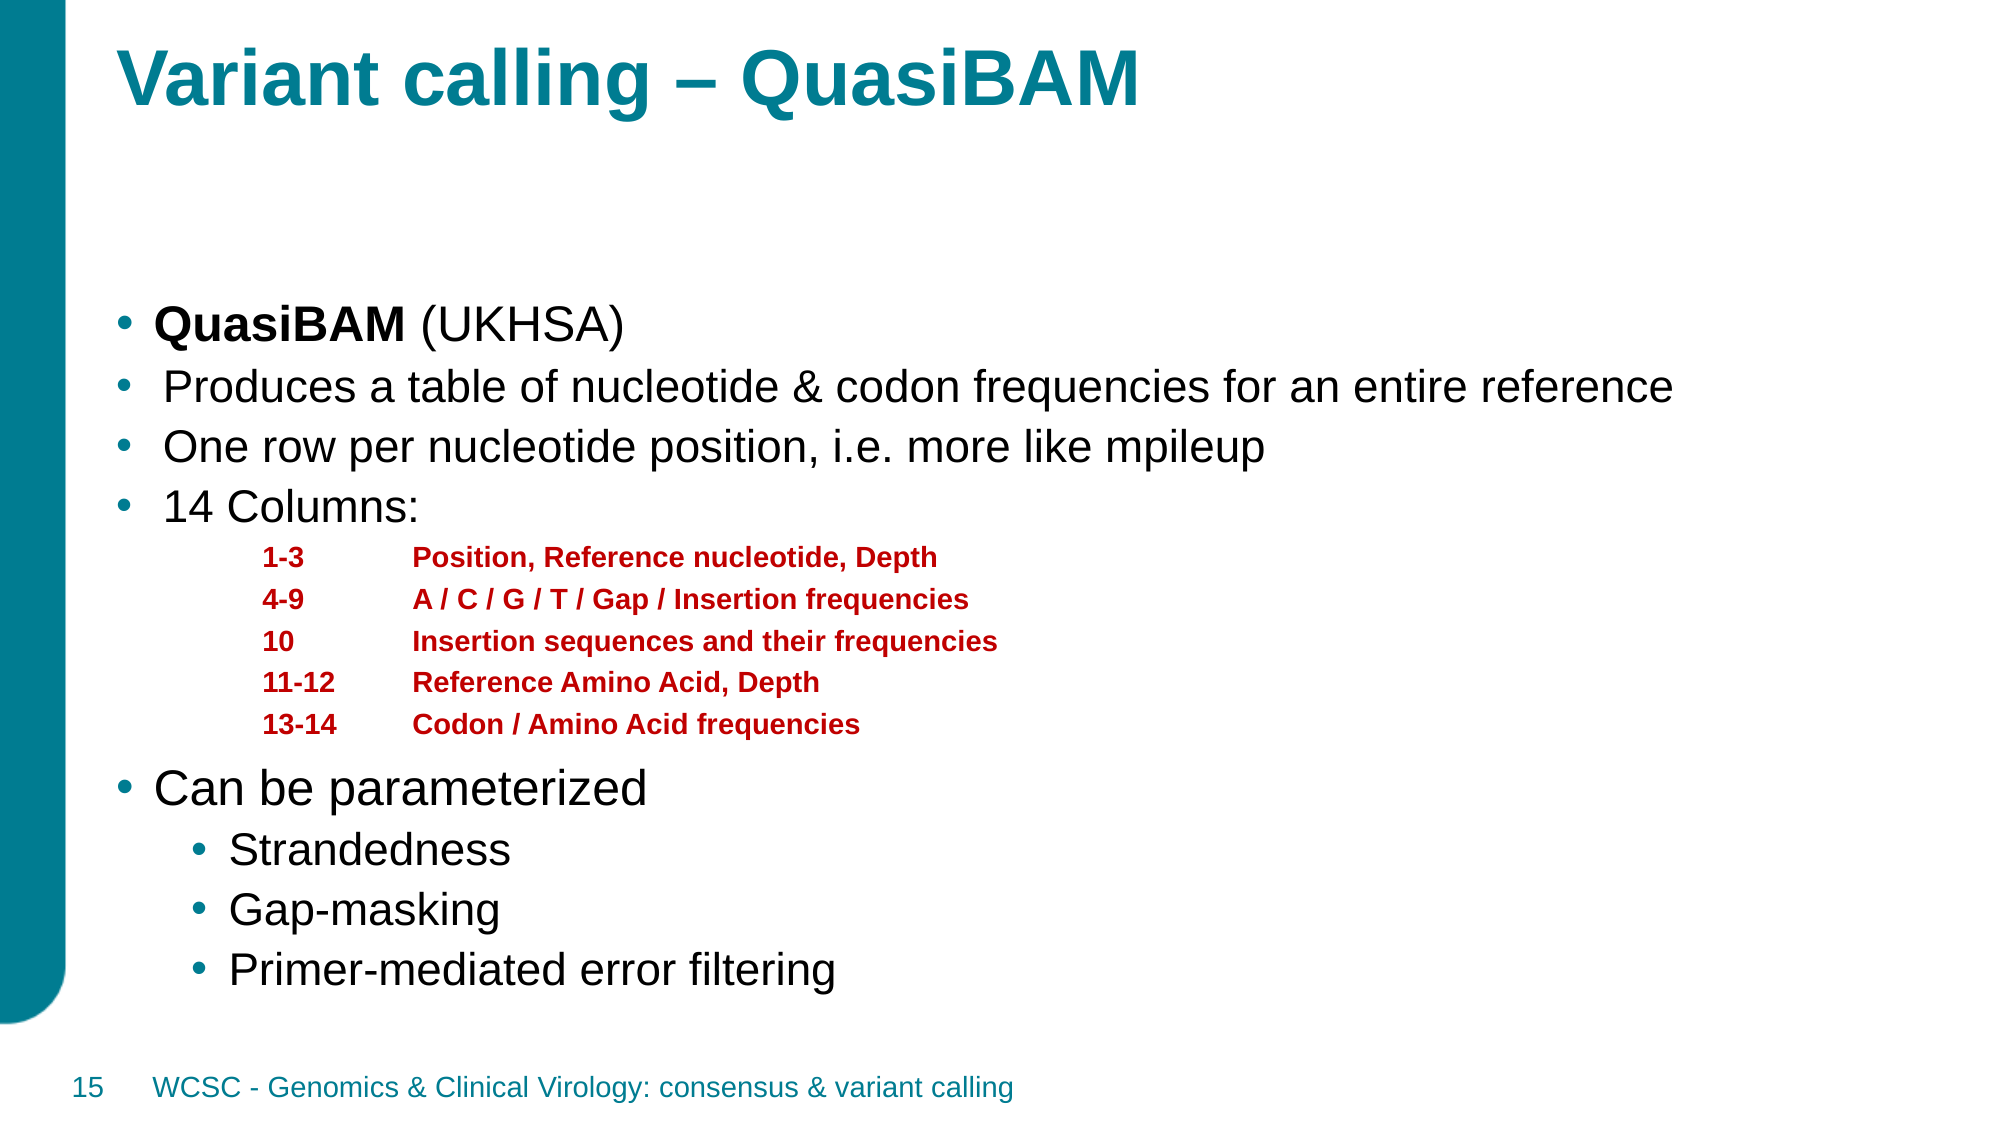

# Variant calling – QuasiBAM
QuasiBAM (UKHSA)
Produces a table of nucleotide & codon frequencies for an entire reference
One row per nucleotide position, i.e. more like mpileup
14 Columns:
1-3	Position, Reference nucleotide, Depth
4-9	A / C / G / T / Gap / Insertion frequencies
10	Insertion sequences and their frequencies
11-12	Reference Amino Acid, Depth
13-14	Codon / Amino Acid frequencies
Can be parameterized
Strandedness
Gap-masking
Primer-mediated error filtering

15
WCSC - Genomics & Clinical Virology: consensus & variant calling